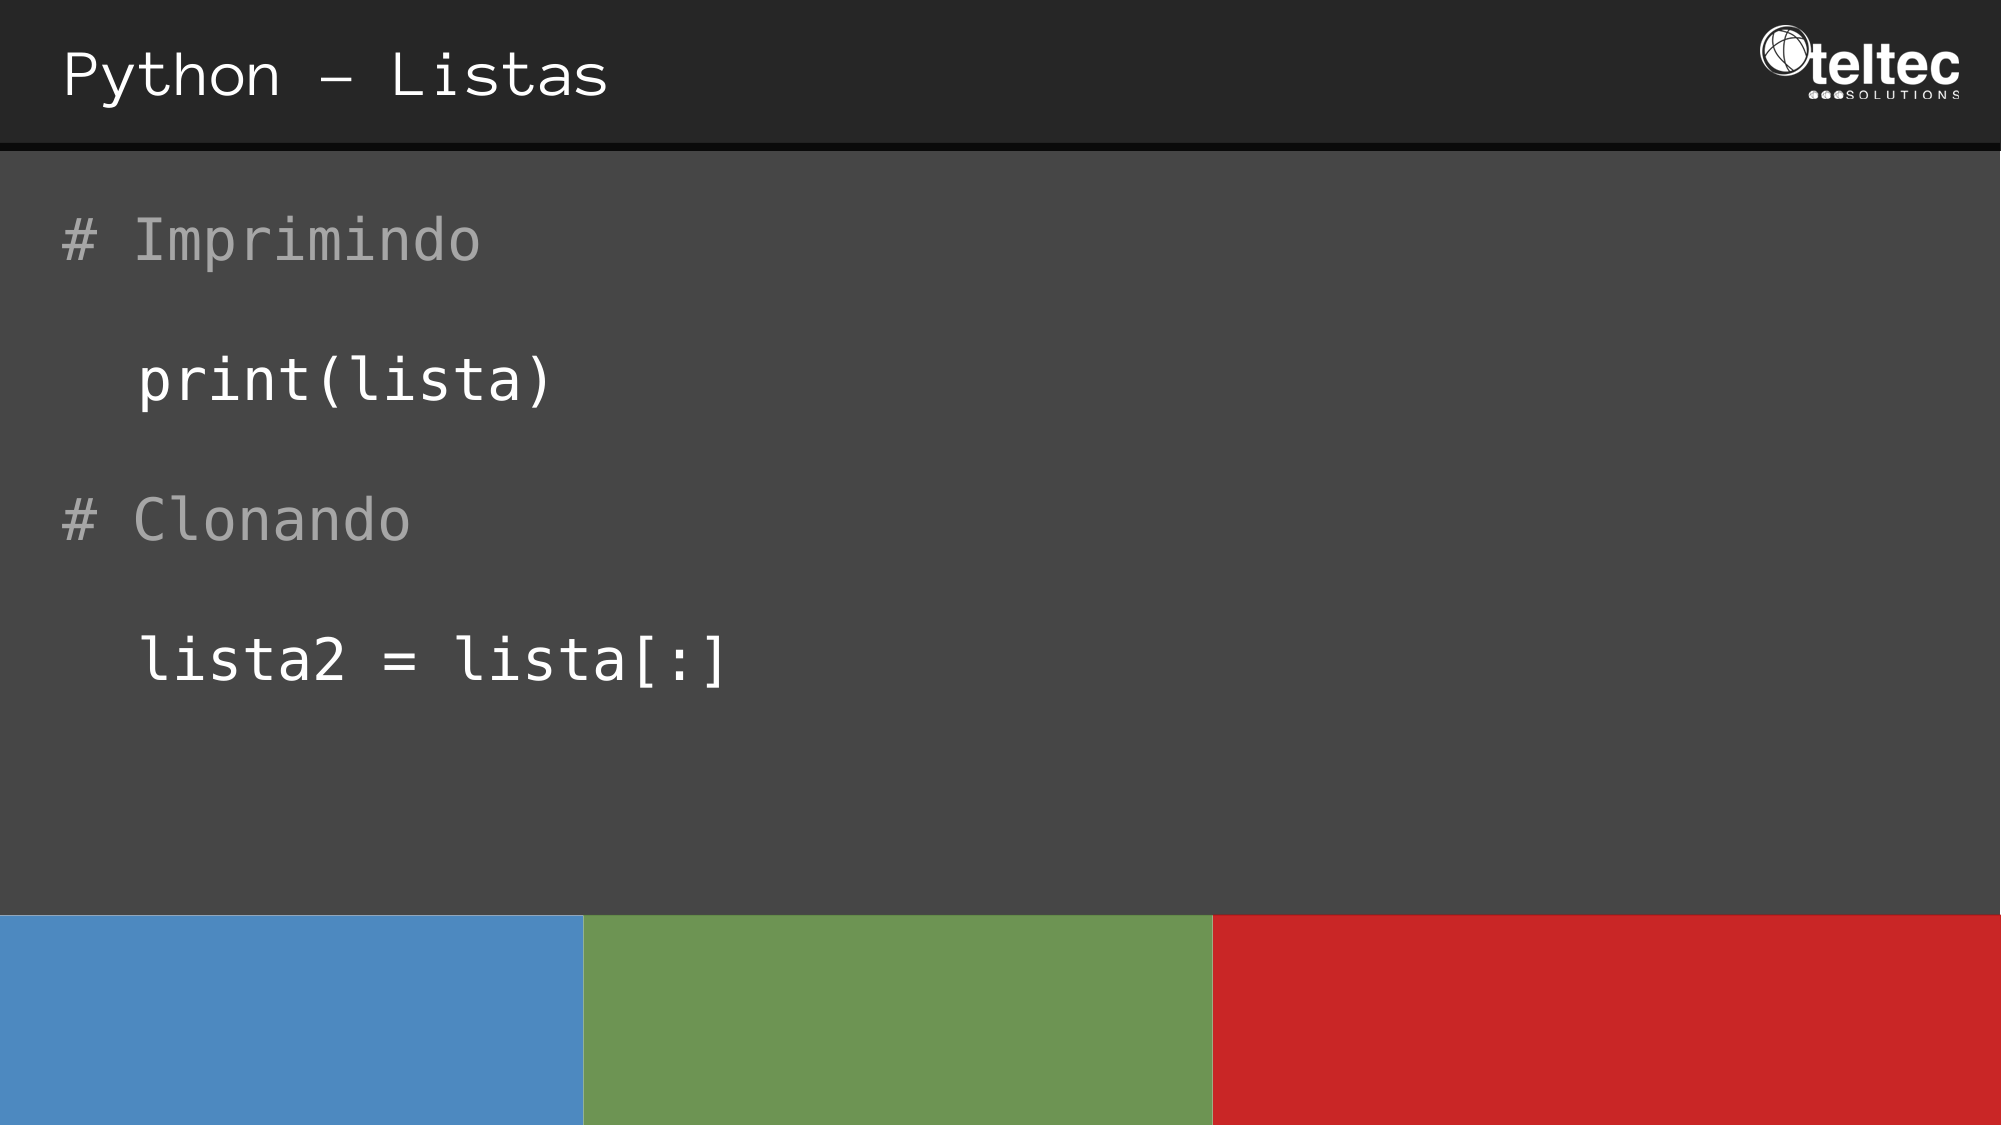

Python – Listas
# Imprimindo

print(lista)

# Clonando

lista2 = lista[:]